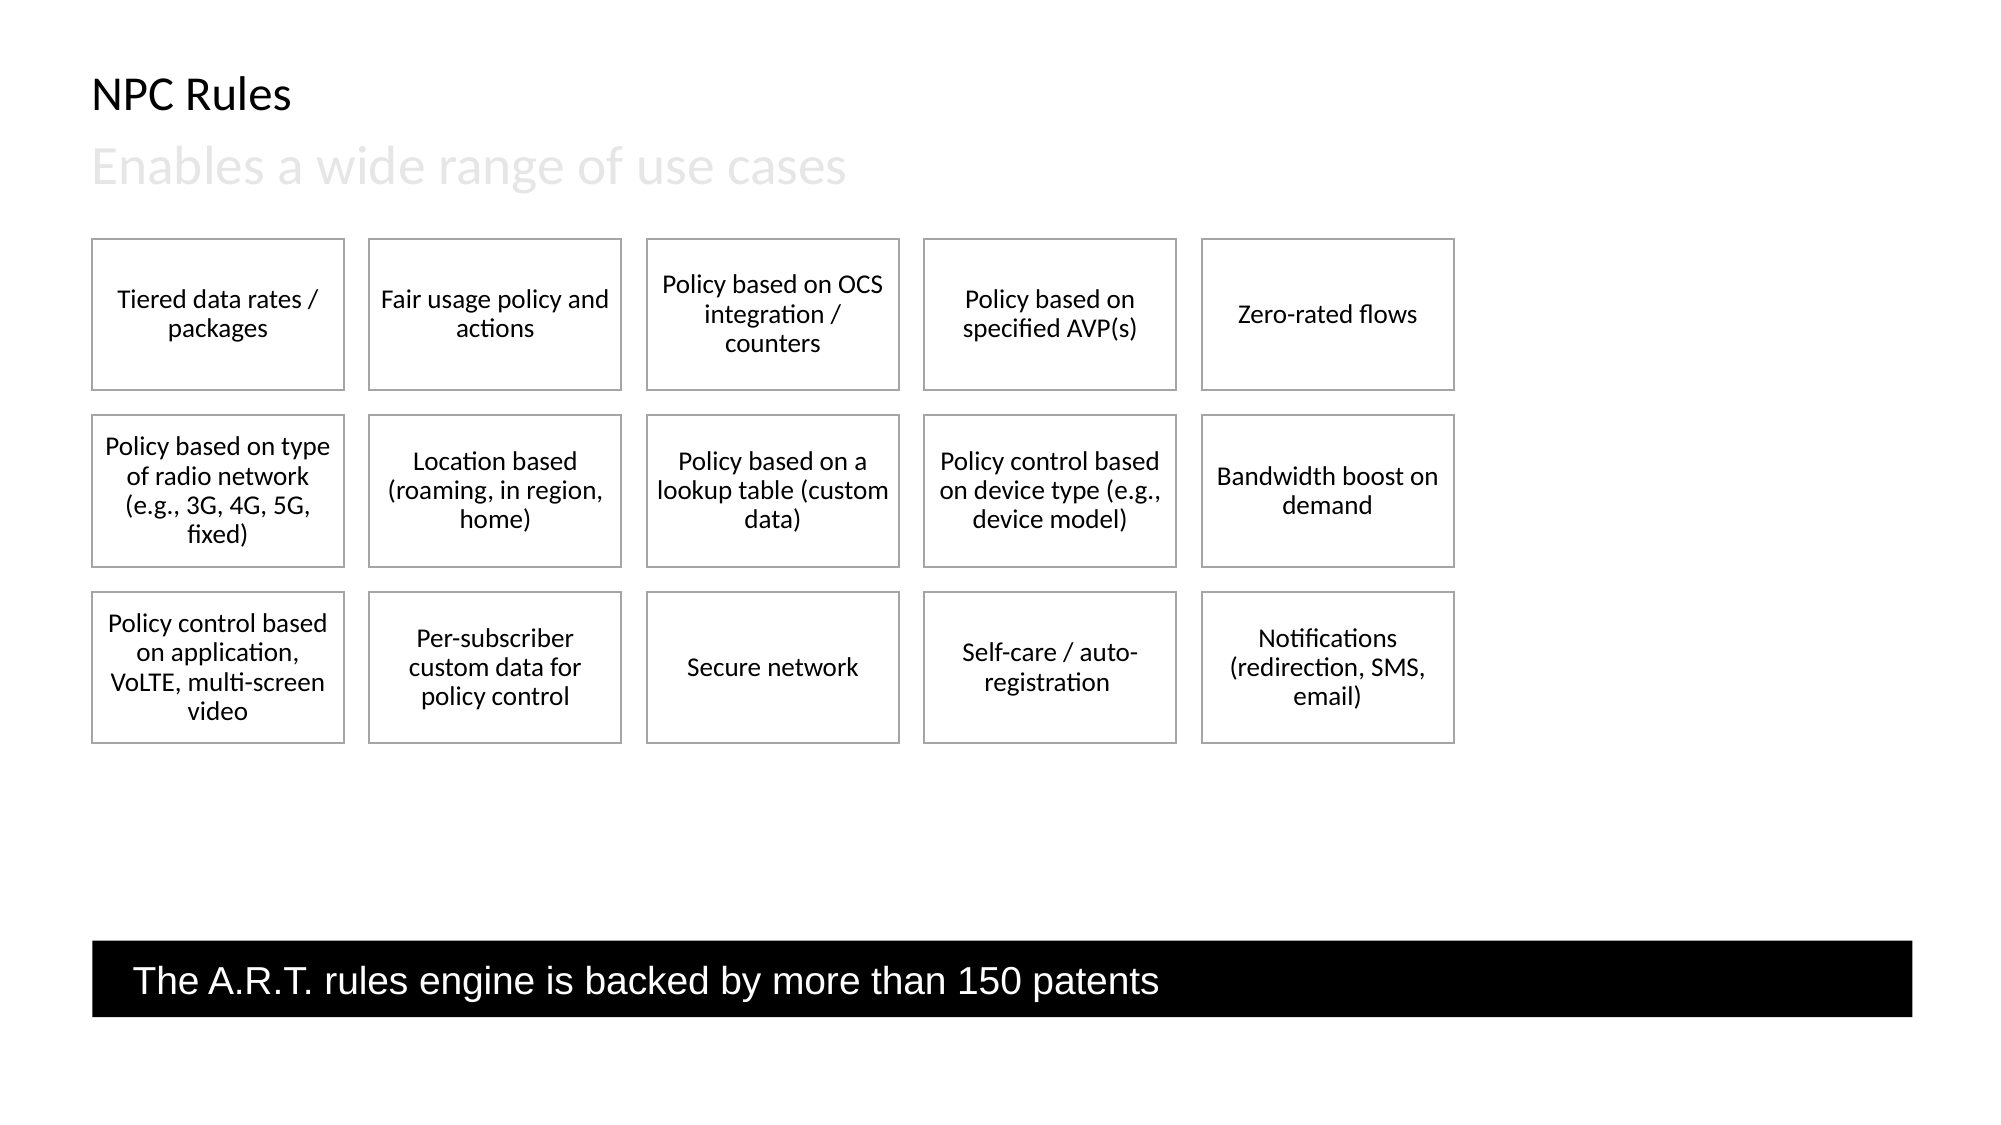

# NPC Rules
Enables a wide range of use cases
Tiered data rates / packages
Fair usage policy and actions
Policy based on OCS integration / counters
Policy based on specified AVP(s)
Zero-rated flows
Policy based on type of radio network (e.g., 3G, 4G, 5G, fixed)
Location based (roaming, in region, home)
Policy based on a lookup table (custom data)
Policy control based on device type (e.g., device model)
Bandwidth boost on demand
Policy control based on application, VoLTE, multi-screen video
Per-subscriber custom data for policy control
Secure network
Self-care / auto-registration
Notifications (redirection, SMS, email)
The A.R.T. rules engine is backed by more than 150 patents